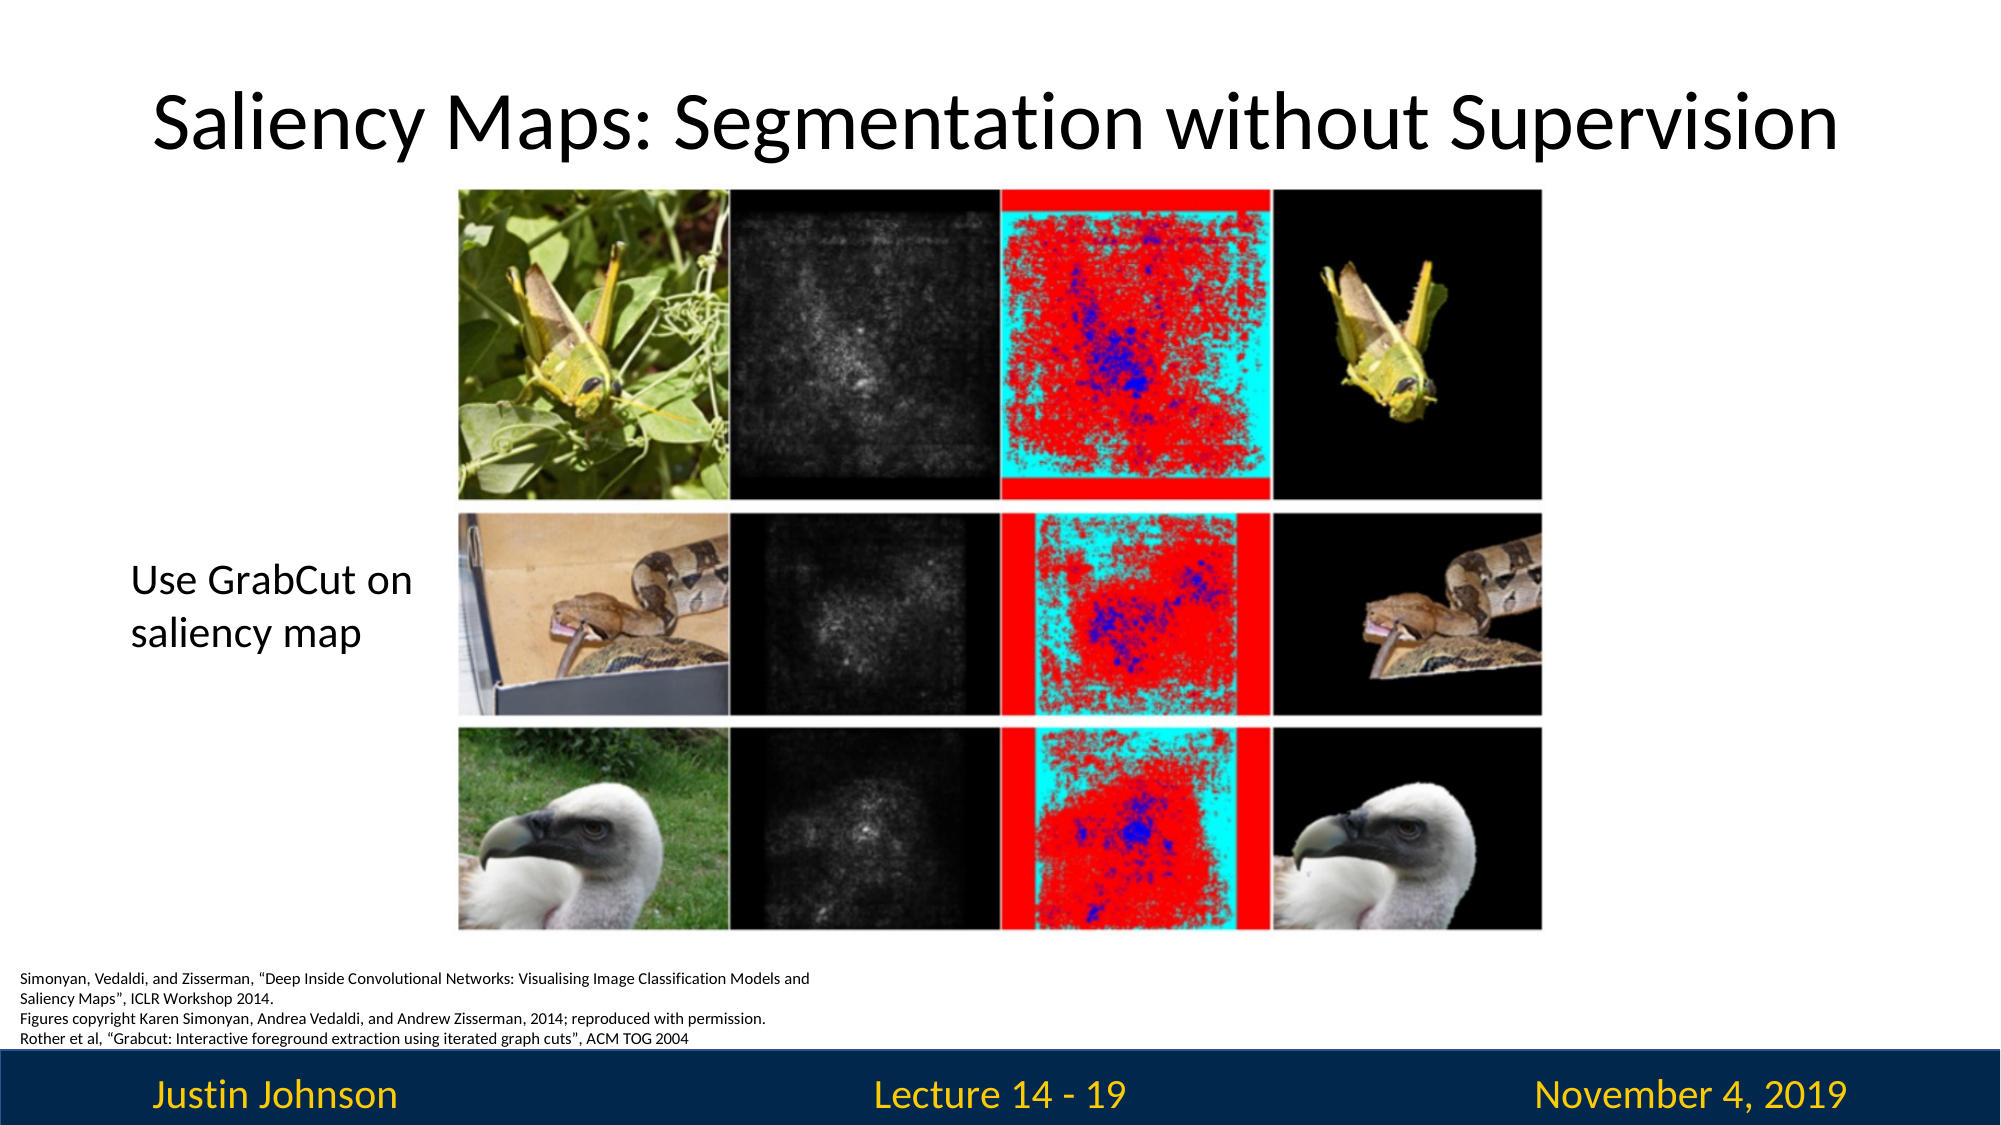

# Saliency Maps: Segmentation without Supervision

Use GrabCut on saliency map
Simonyan, Vedaldi, and Zisserman, “Deep Inside Convolutional Networks: Visualising Image Classification Models and Saliency Maps”, ICLR Workshop 2014.
Figures copyright Karen Simonyan, Andrea Vedaldi, and Andrew Zisserman, 2014; reproduced with permission. Rother et al, “Grabcut: Interactive foreground extraction using iterated graph cuts”, ACM TOG 2004
Justin Johnson
November 4, 2019
Lecture 14 - 19